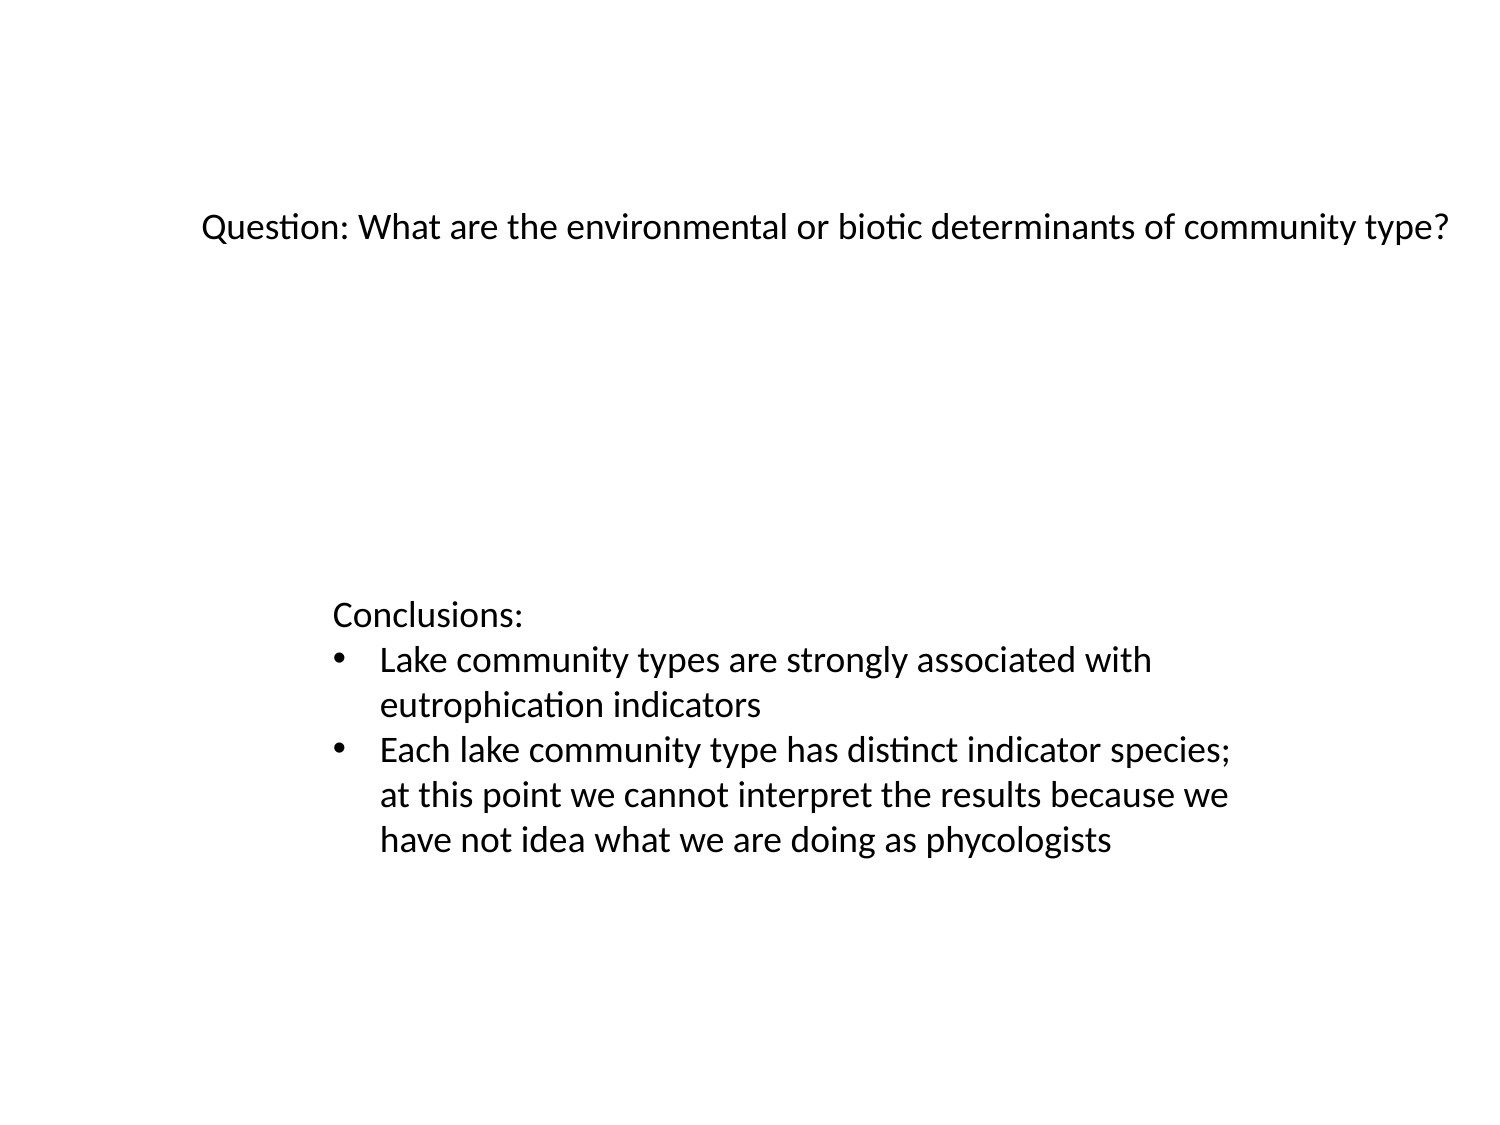

Question: What are the environmental or biotic determinants of community type?

Conclusions:
Lake community types are strongly associated with eutrophication indicators
Each lake community type has distinct indicator species; at this point we cannot interpret the results because we have not idea what we are doing as phycologists